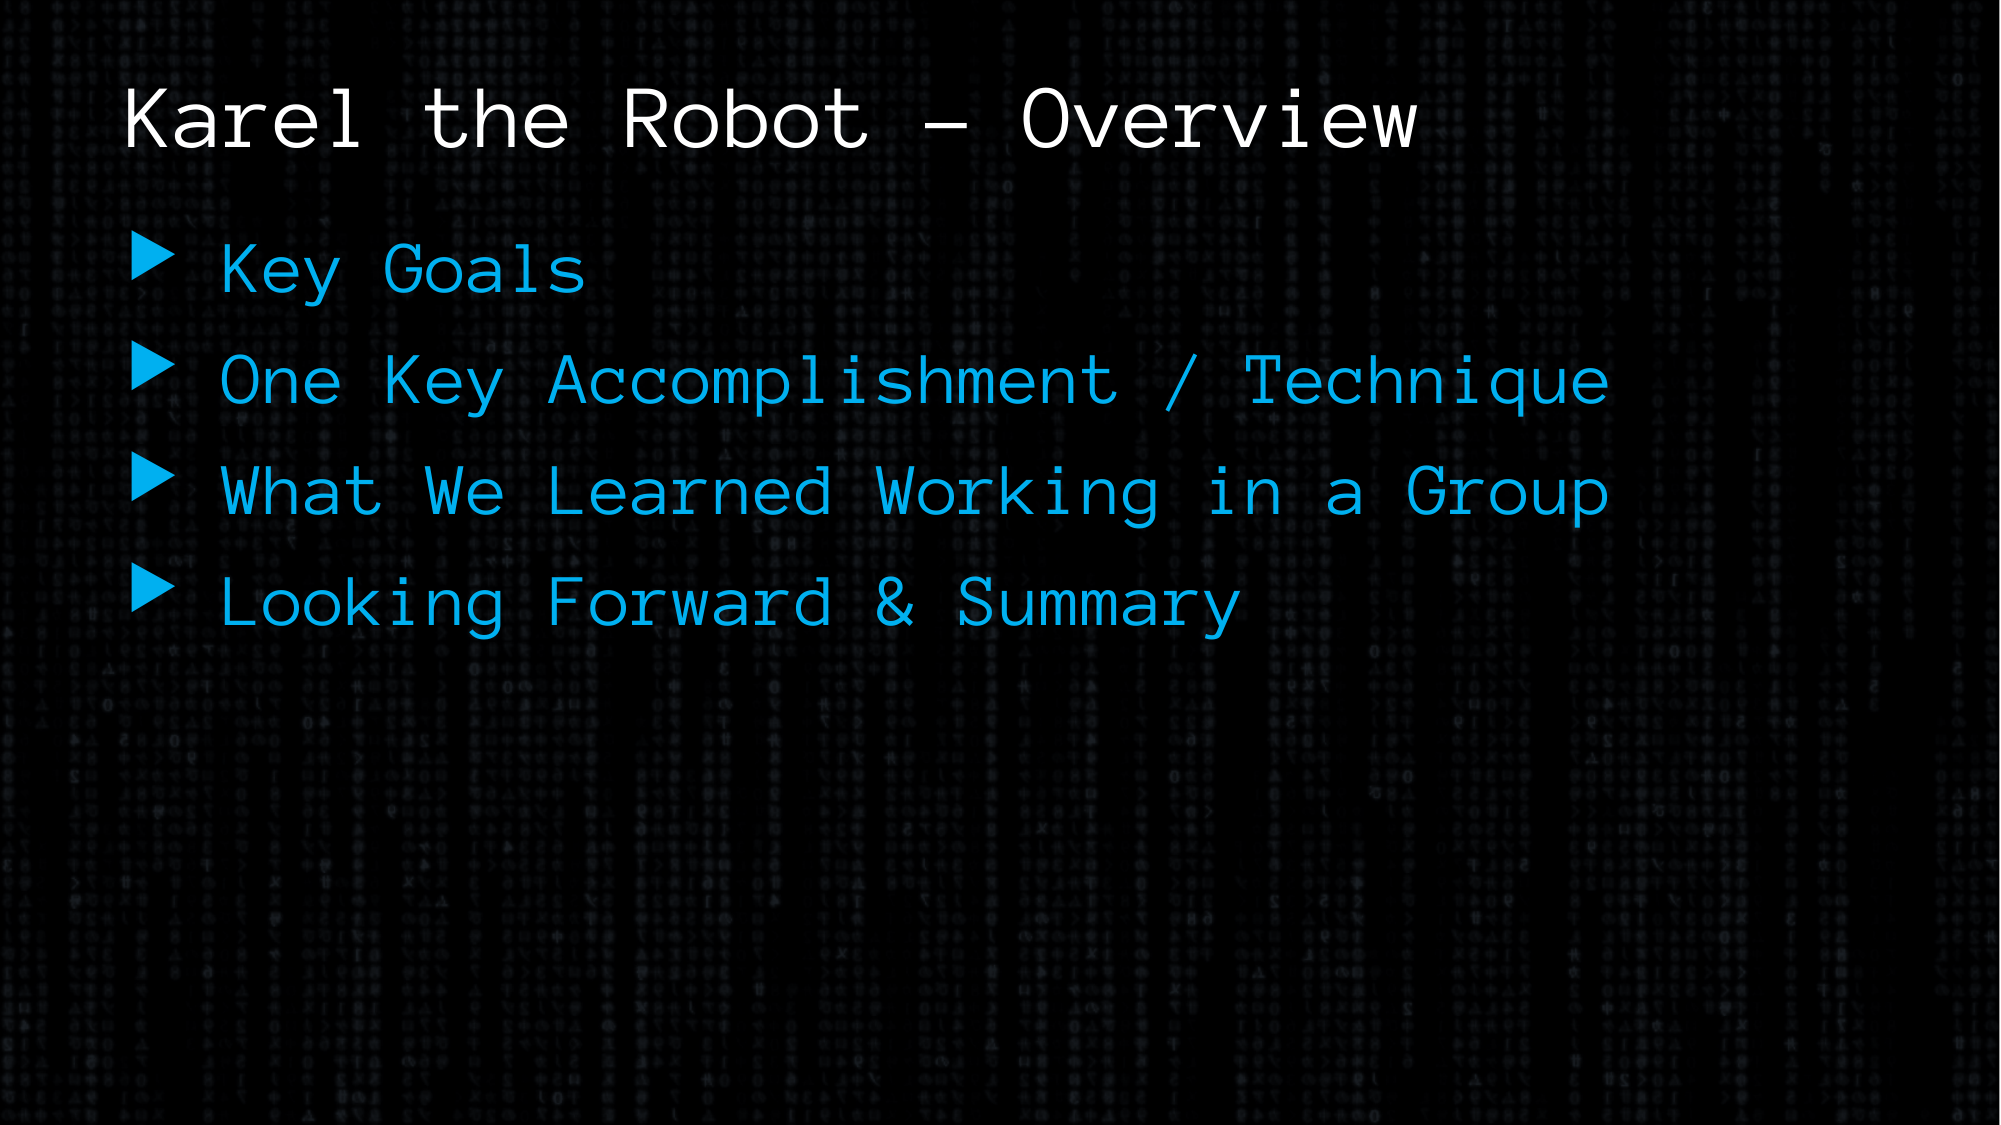

# Karel the Robot - Overview
 Key Goals
 One Key Accomplishment / Technique
 What We Learned Working in a Group
 Looking Forward & Summary